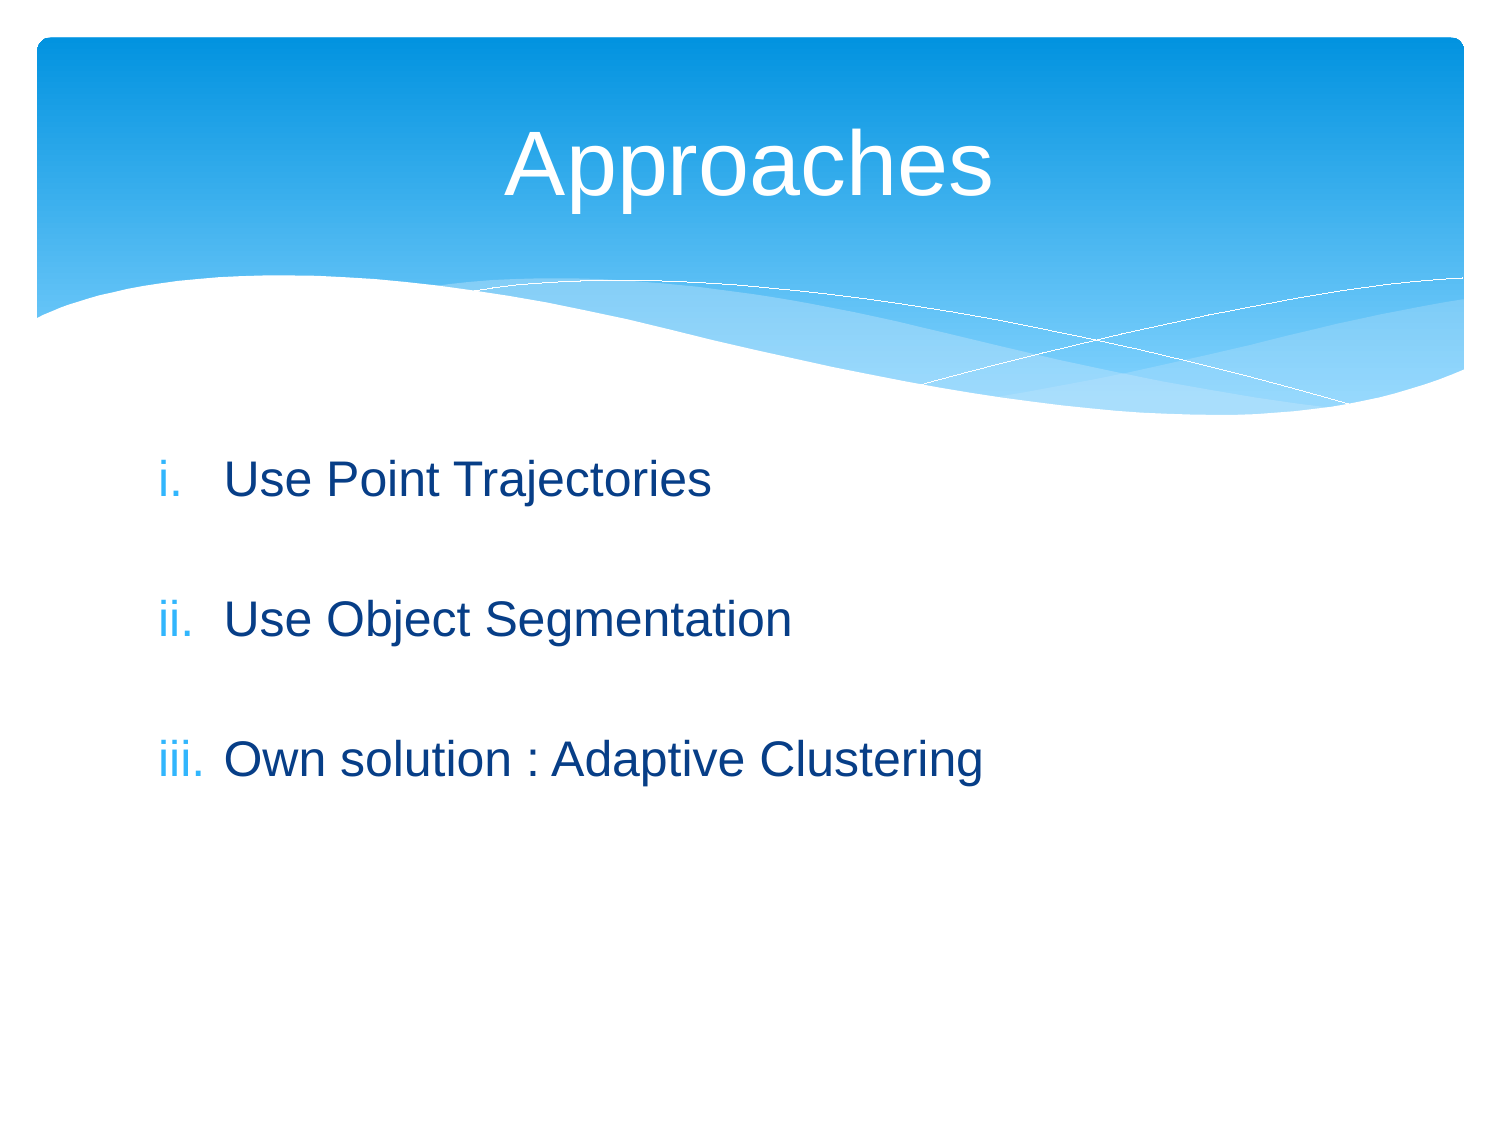

# Approaches
Use Point Trajectories

Use Object Segmentation

Own solution : Adaptive Clustering